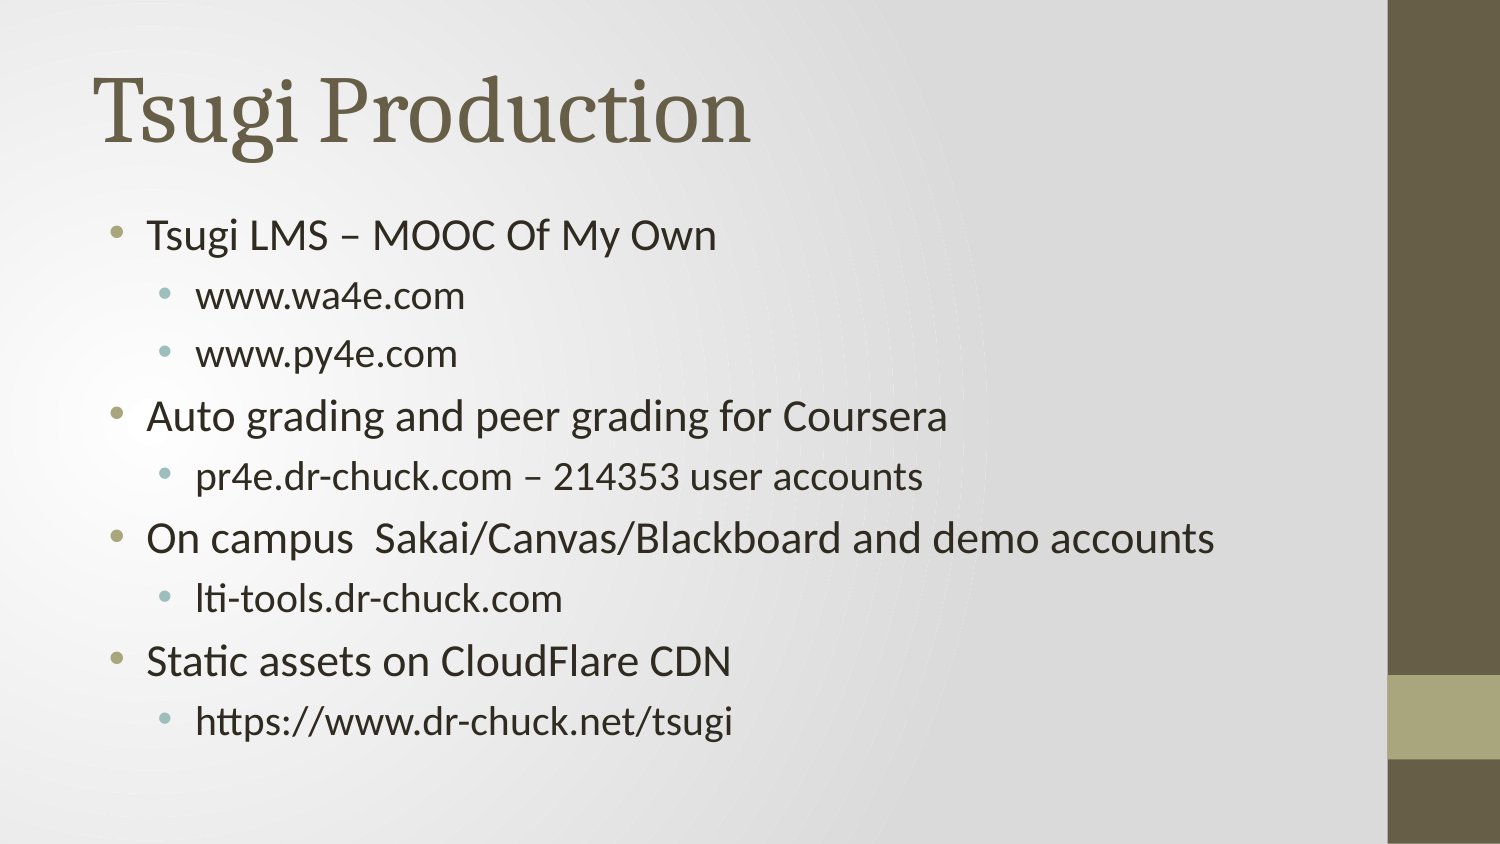

# Tsugi Production
Tsugi LMS – MOOC Of My Own
www.wa4e.com
www.py4e.com
Auto grading and peer grading for Coursera
pr4e.dr-chuck.com – 214353 user accounts
On campus  Sakai/Canvas/Blackboard and demo accounts
lti-tools.dr-chuck.com
Static assets on CloudFlare CDN
https://www.dr-chuck.net/tsugi